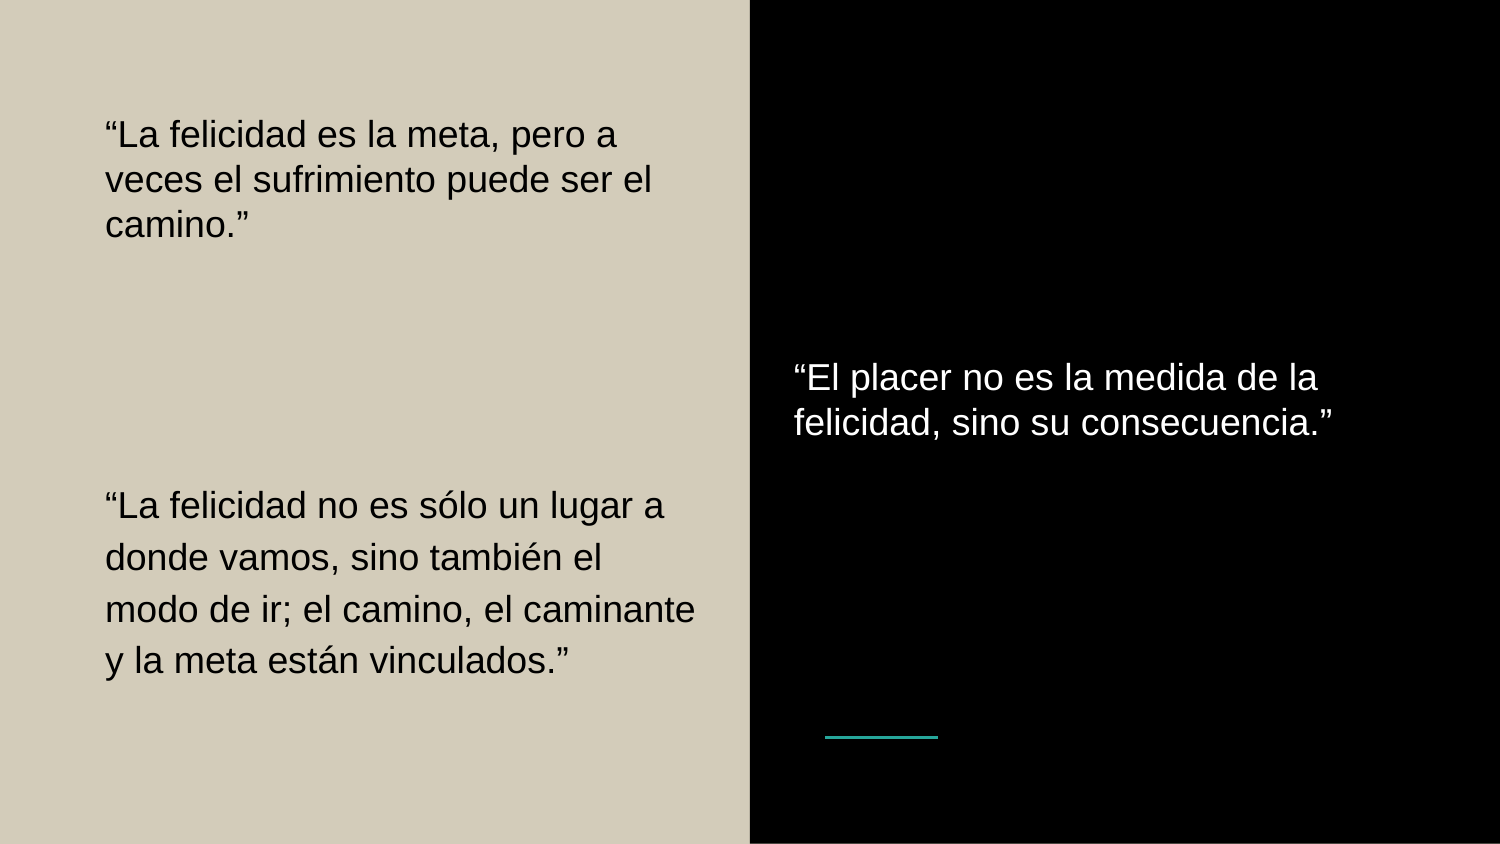

“La felicidad es la meta, pero a veces el sufrimiento puede ser el camino.”
“El placer no es la medida de la felicidad, sino su consecuencia.”
“La felicidad no es sólo un lugar a donde vamos, sino también el modo de ir; el camino, el caminante y la meta están vinculados.”